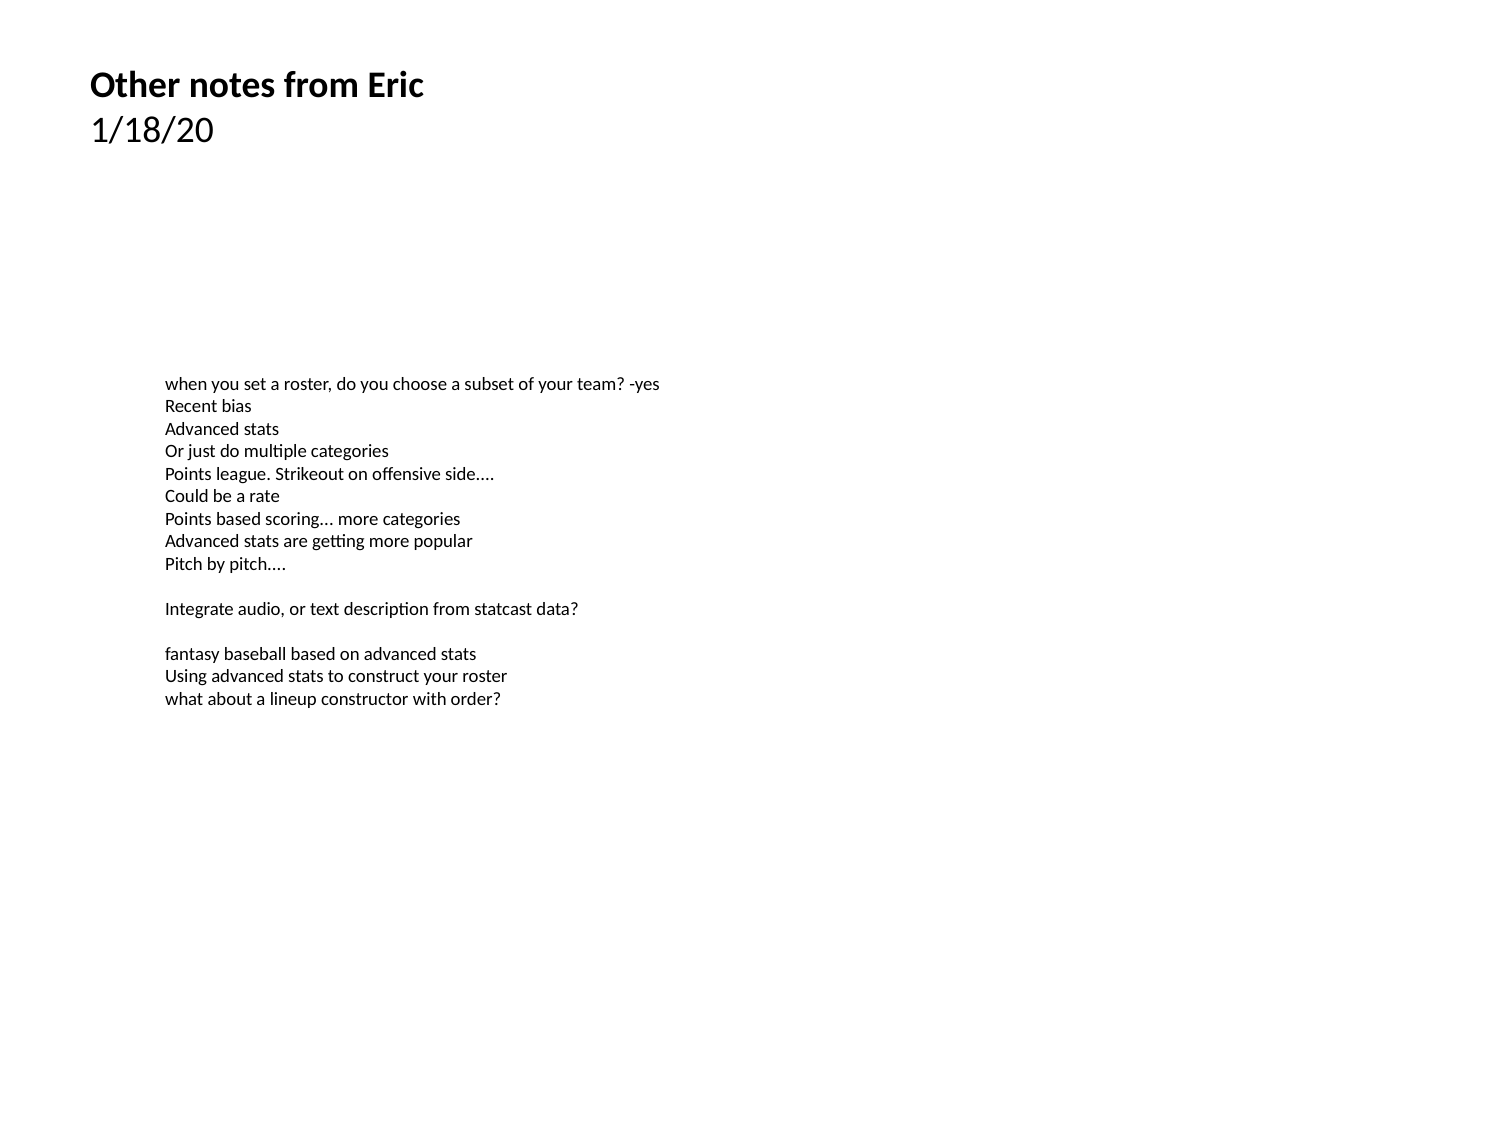

# Other notes from Eric
1/18/20
when you set a roster, do you choose a subset of your team? -yes
Recent bias
Advanced stats
Or just do multiple categories
Points league. Strikeout on offensive side....
Could be a rate
Points based scoring... more categories
Advanced stats are getting more popular
Pitch by pitch....

Integrate audio, or text description from statcast data?

fantasy baseball based on advanced stats
Using advanced stats to construct your roster
what about a lineup constructor with order?